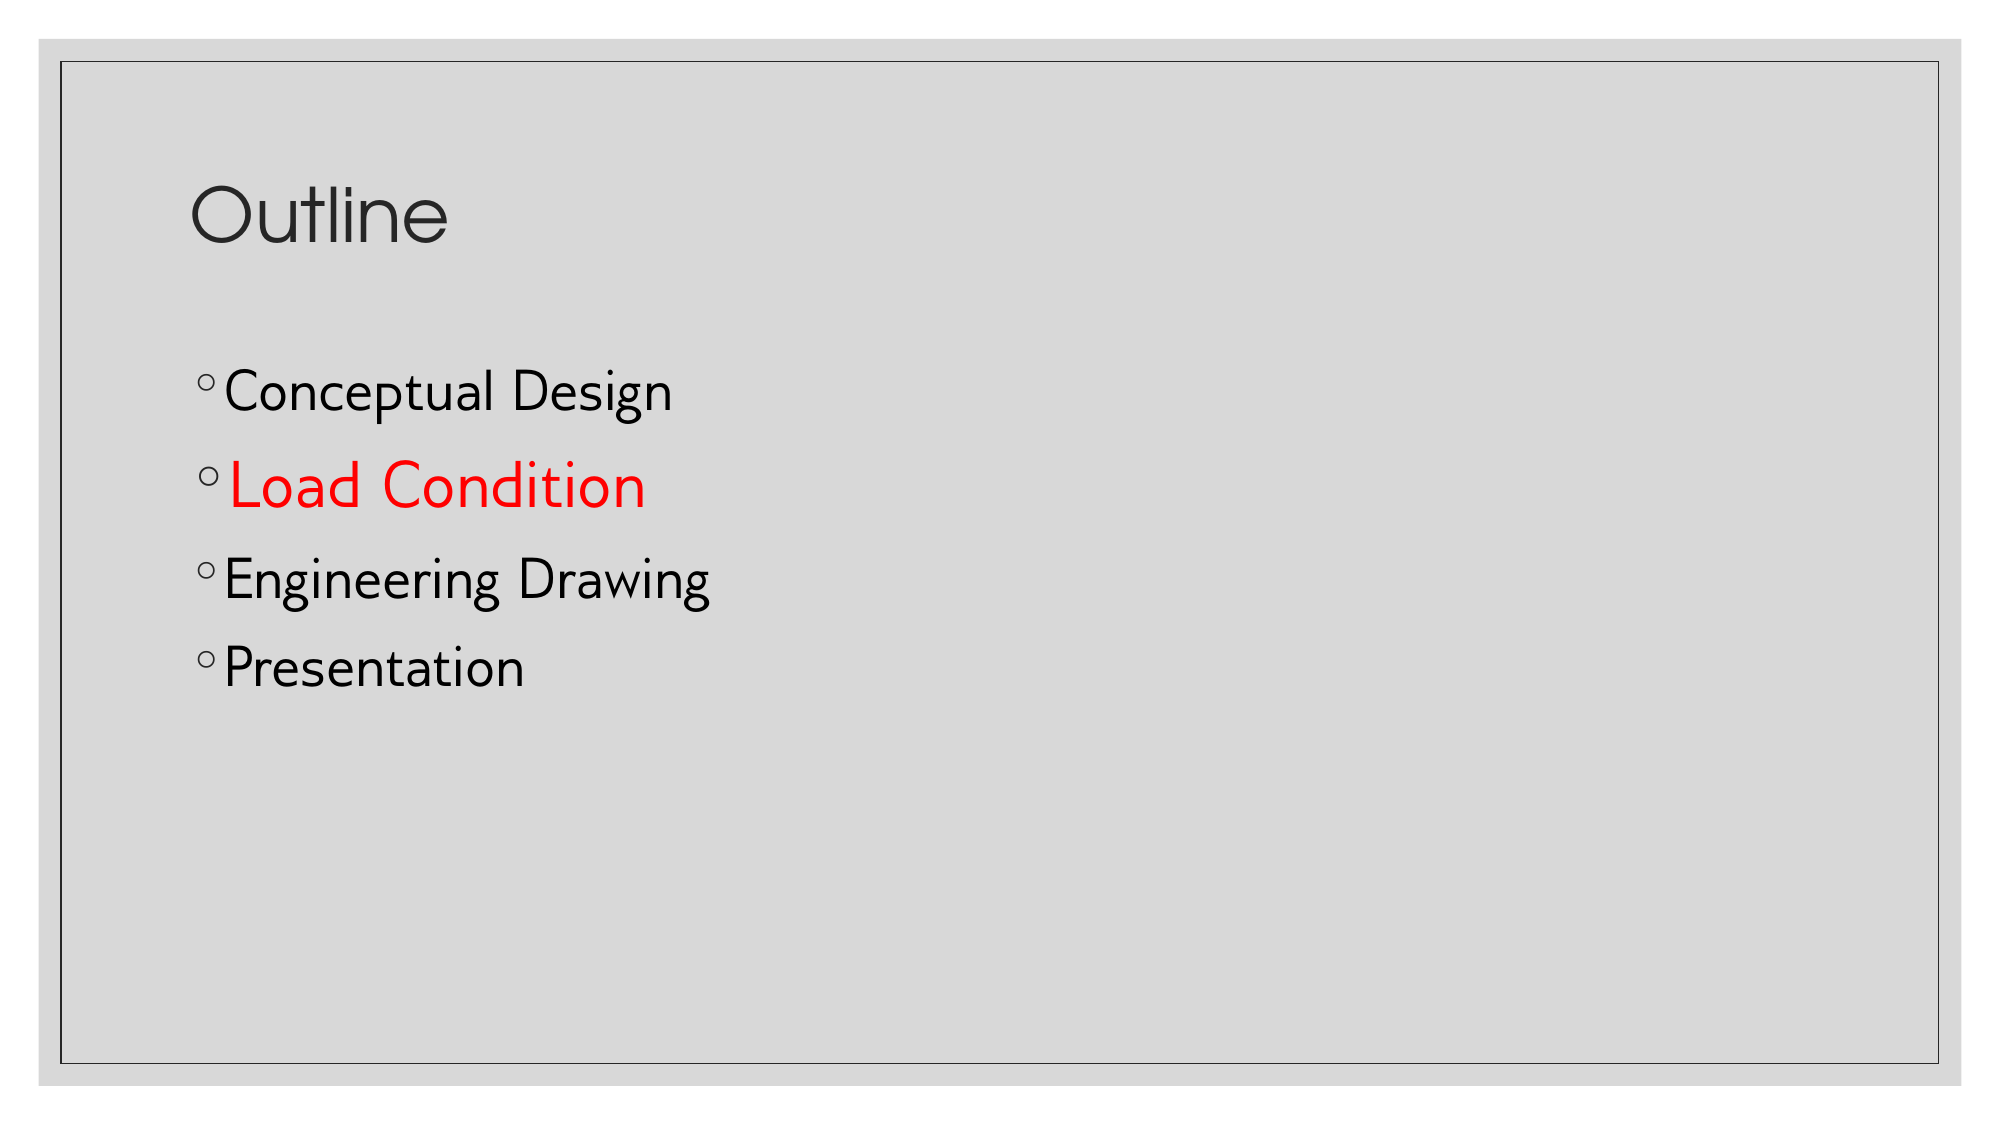

# Outline
Conceptual Design
Load Condition
Engineering Drawing
Presentation